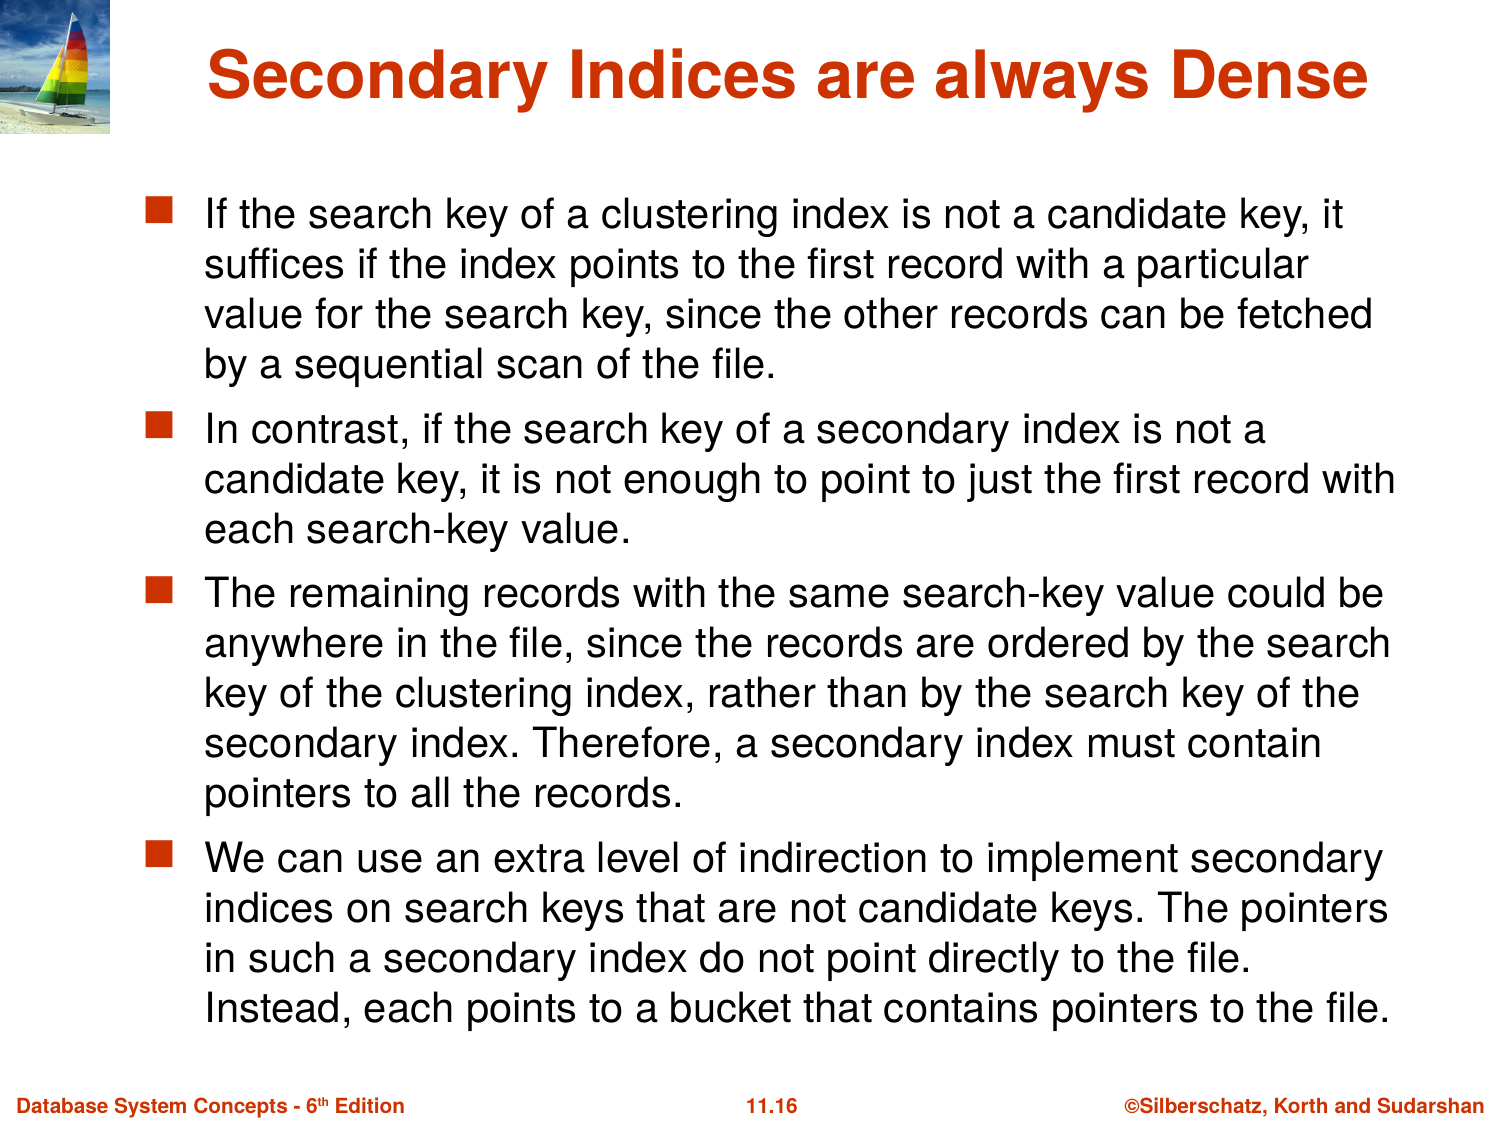

# Secondary Indices are always Dense
If the search key of a clustering index is not a candidate key, it suffices if the index points to the first record with a particular value for the search key, since the other records can be fetched by a sequential scan of the file.
In contrast, if the search key of a secondary index is not a candidate key, it is not enough to point to just the first record with each search-key value.
The remaining records with the same search-key value could be anywhere in the file, since the records are ordered by the search key of the clustering index, rather than by the search key of the secondary index. Therefore, a secondary index must contain pointers to all the records.
We can use an extra level of indirection to implement secondary indices on search keys that are not candidate keys. The pointers in such a secondary index do not point directly to the file. Instead, each points to a bucket that contains pointers to the file.